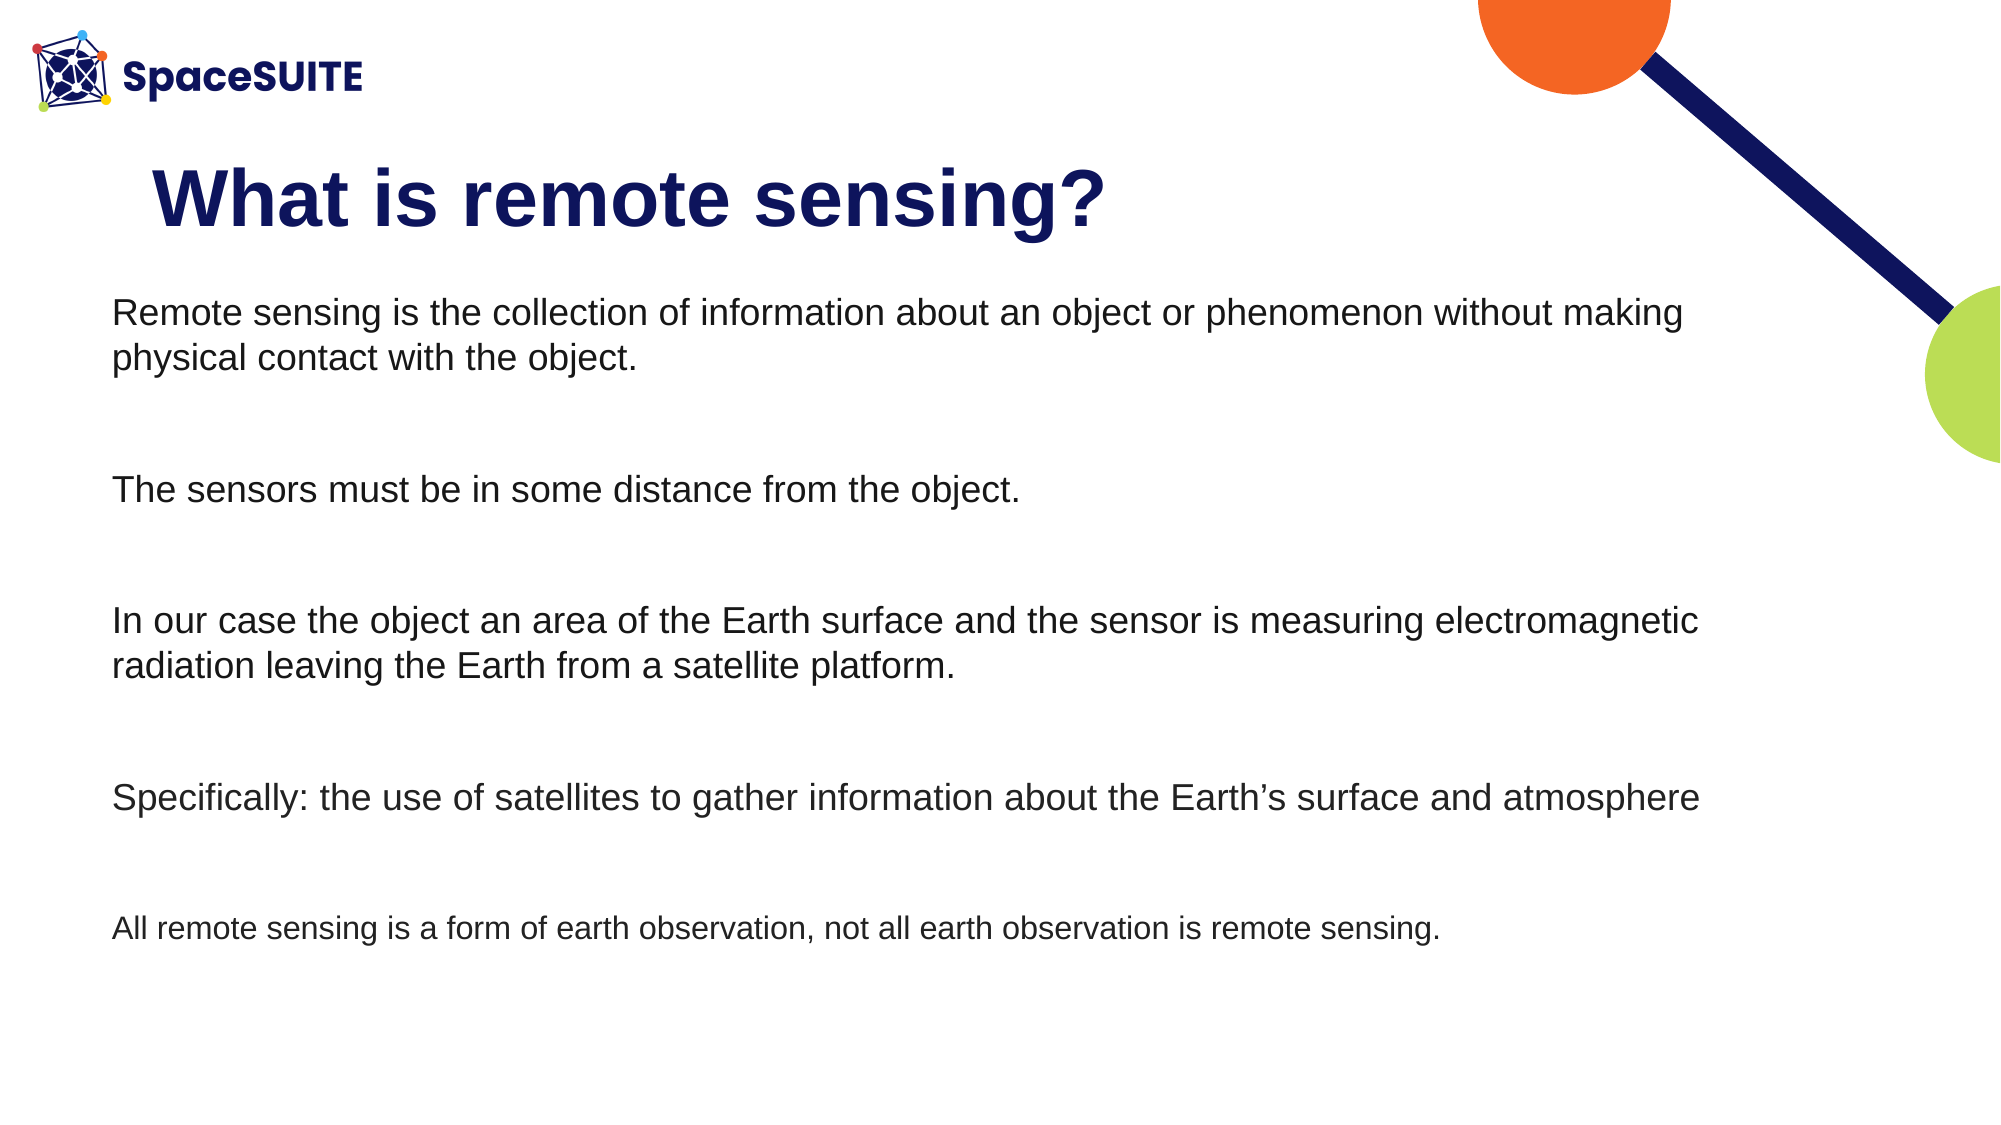

# What is remote sensing?
Remote sensing is the collection of information about an object or phenomenon without making physical contact with the object.

The sensors must be in some distance from the object.

In our case the object an area of the Earth surface and the sensor is measuring electromagnetic radiation leaving the Earth from a satellite platform.

Specifically: the use of satellites to gather information about the Earth’s surface and atmosphere
All remote sensing is a form of earth observation, not all earth observation is remote sensing.